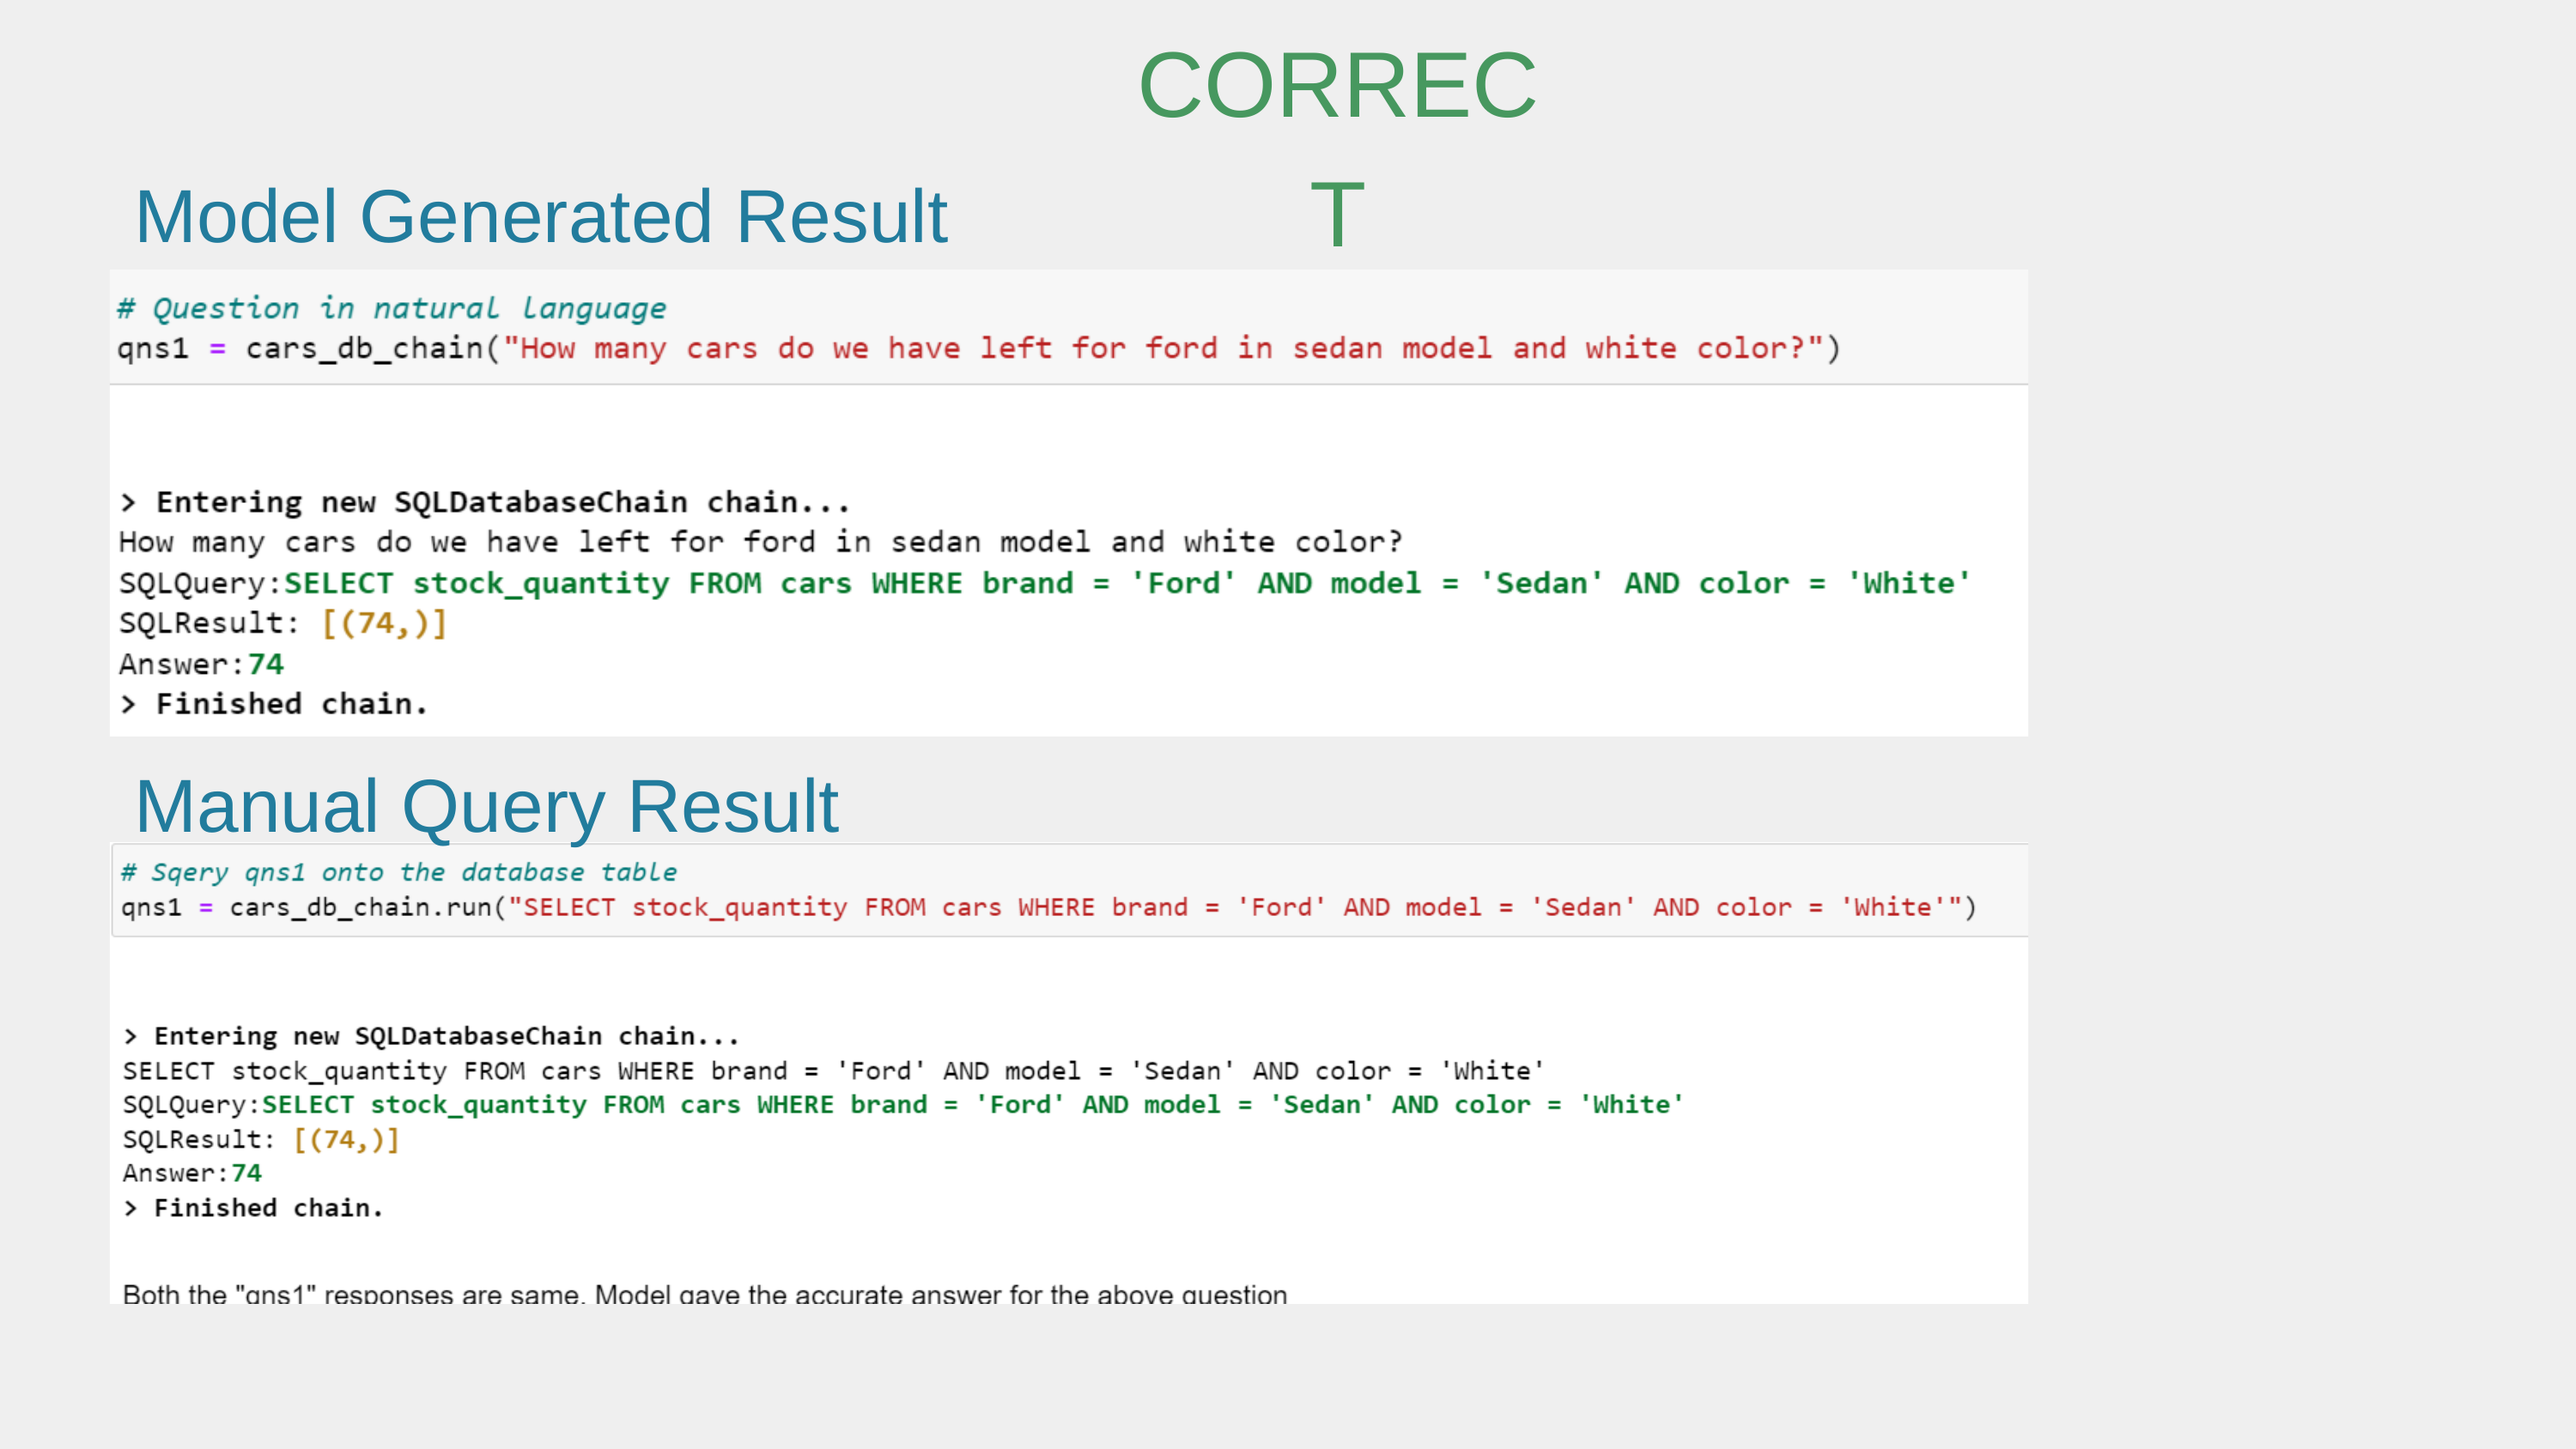

CORRECT
Model Generated Result

Manual Query Result